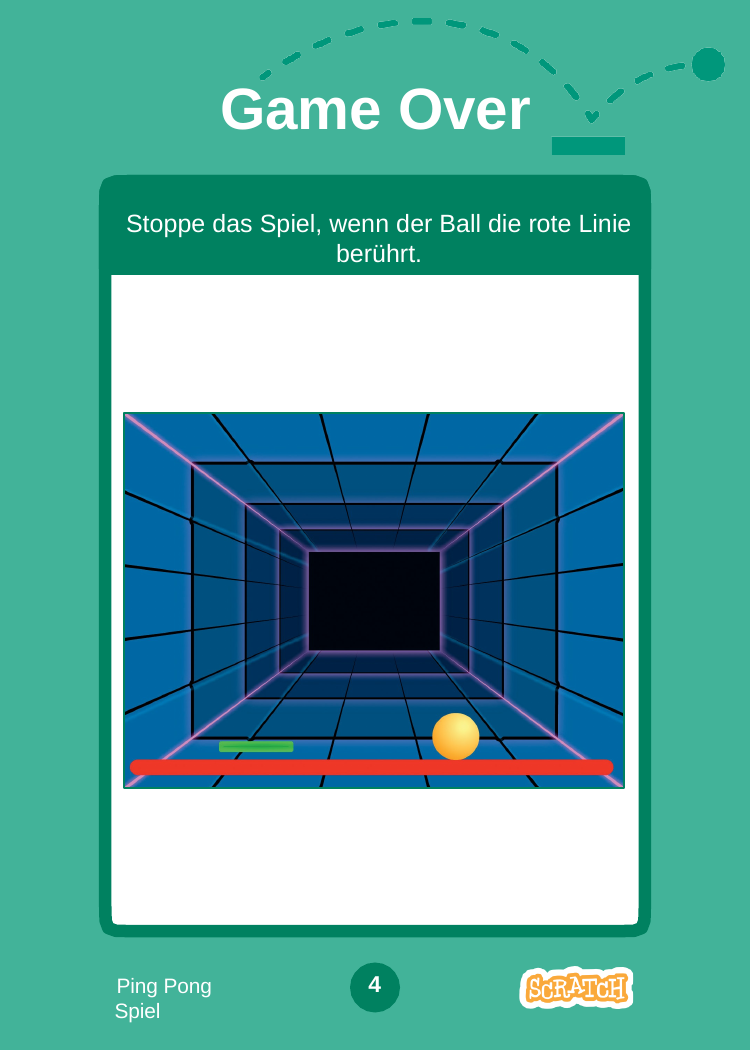

# Game Over

Stoppe das Spiel, wenn der Ball die rote Linie berührt.

4
Ping Pong Spiel